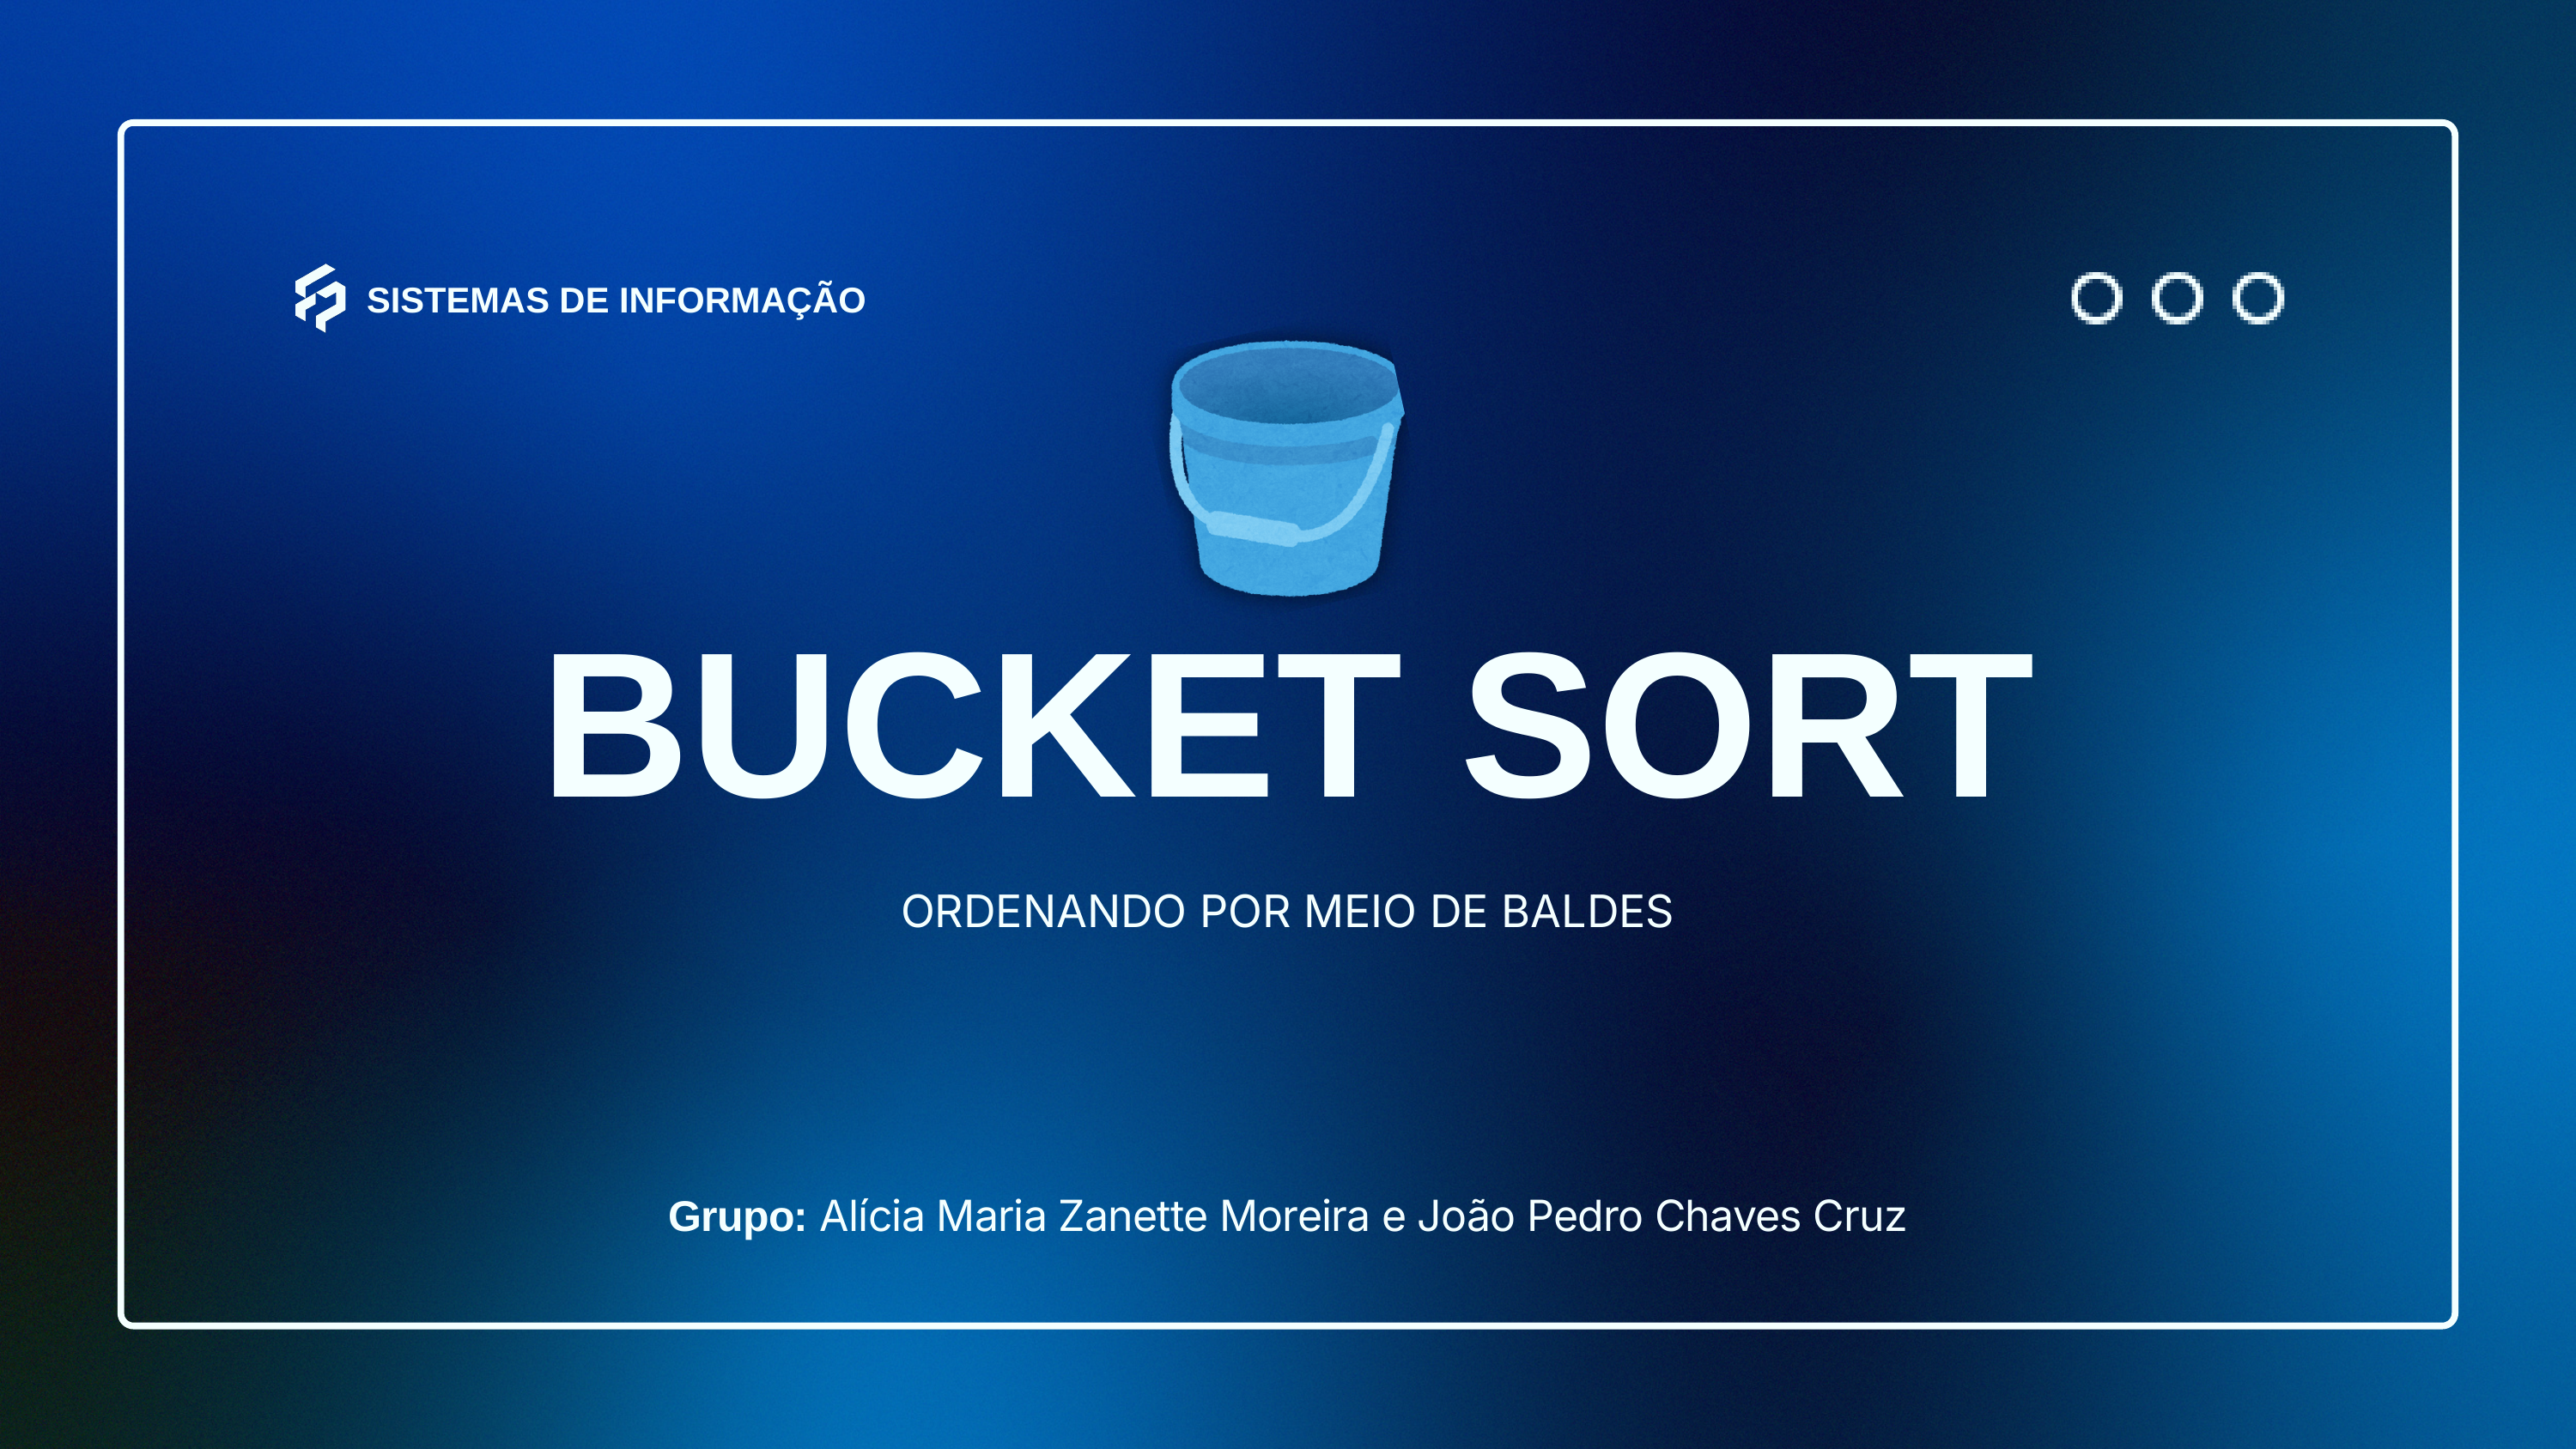

SISTEMAS DE INFORMAÇÃO

BUCKET SORT
ORDENANDO POR MEIO DE BALDES
Grupo: Alícia Maria Zanette Moreira e João Pedro Chaves Cruz